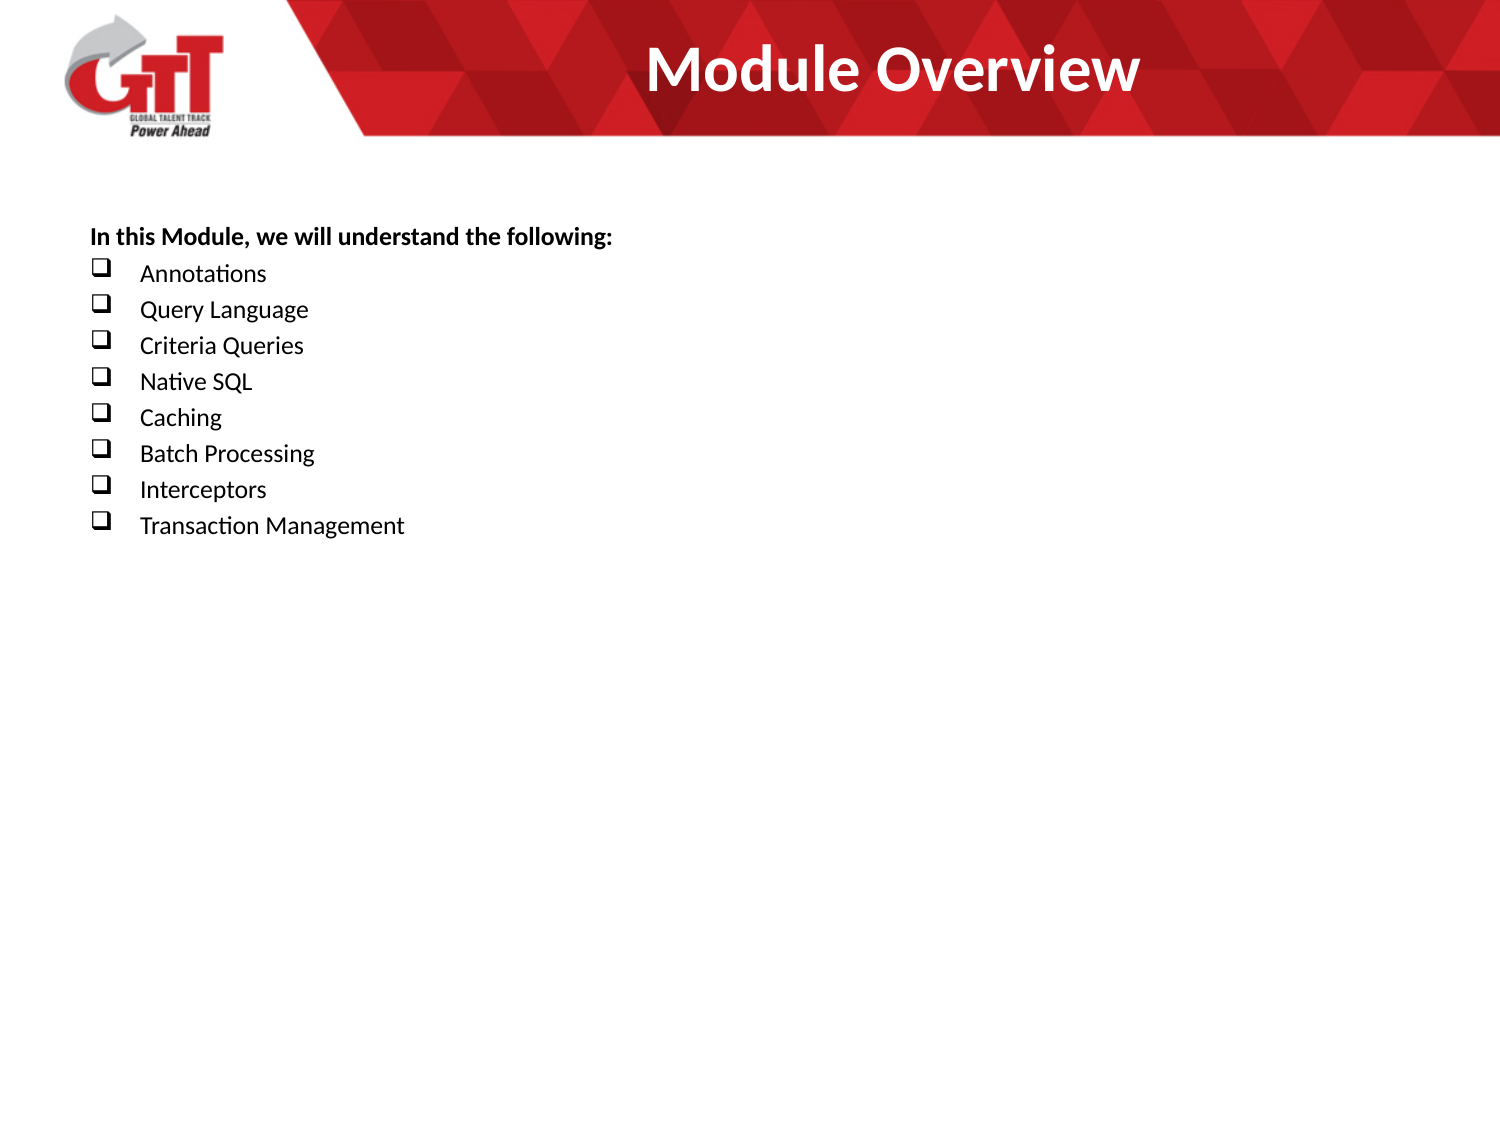

# Module Overview
In this Module, we will understand the following:
Annotations
Query Language
Criteria Queries
Native SQL
Caching
Batch Processing
Interceptors
Transaction Management